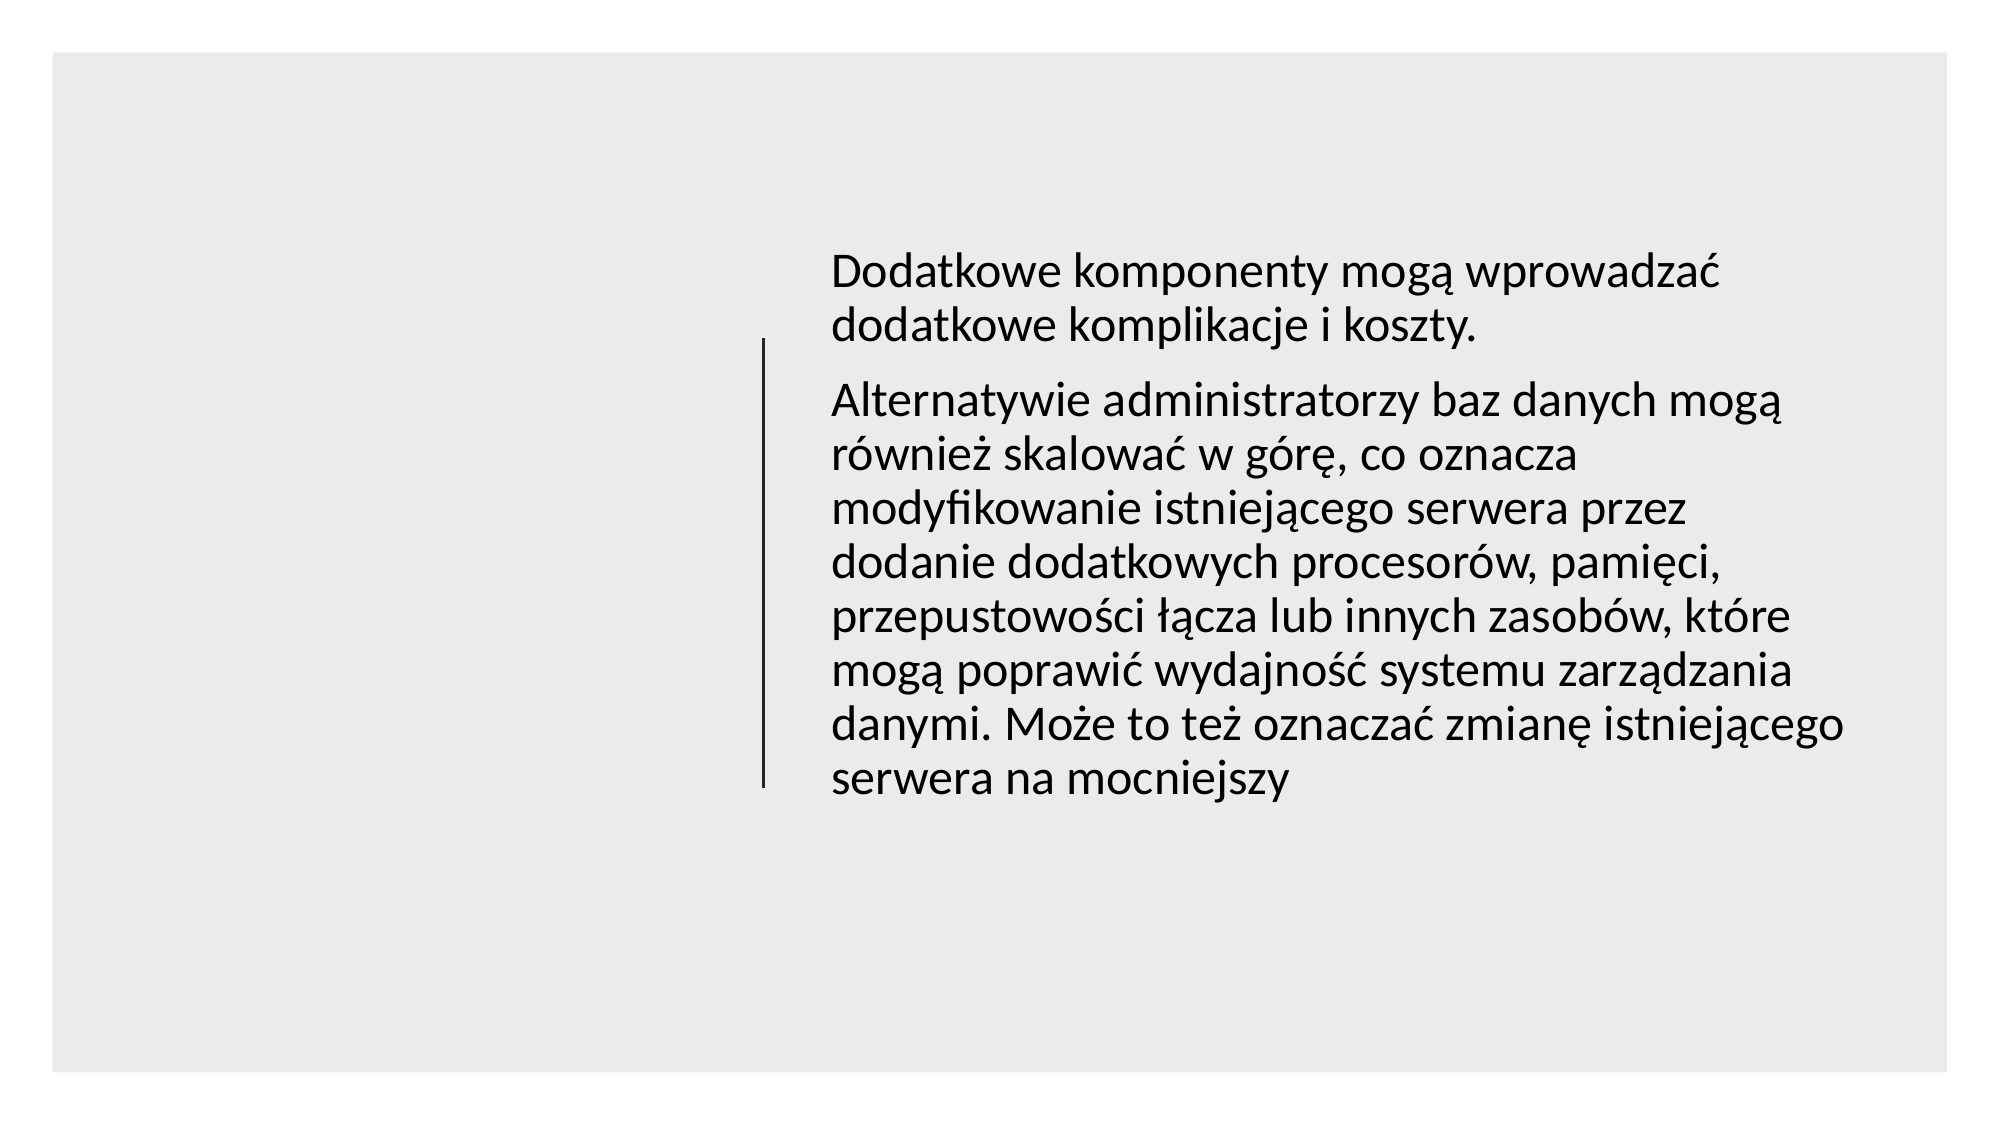

Dodatkowe komponenty mogą wprowadzać dodatkowe komplikacje i koszty.
Alternatywie administratorzy baz danych mogą również skalować w górę, co oznacza modyfikowanie istniejącego serwera przez dodanie dodatkowych procesorów, pamięci, przepustowości łącza lub innych zasobów, które mogą poprawić wydajność systemu zarządzania danymi. Może to też oznaczać zmianę istniejącego serwera na mocniejszy